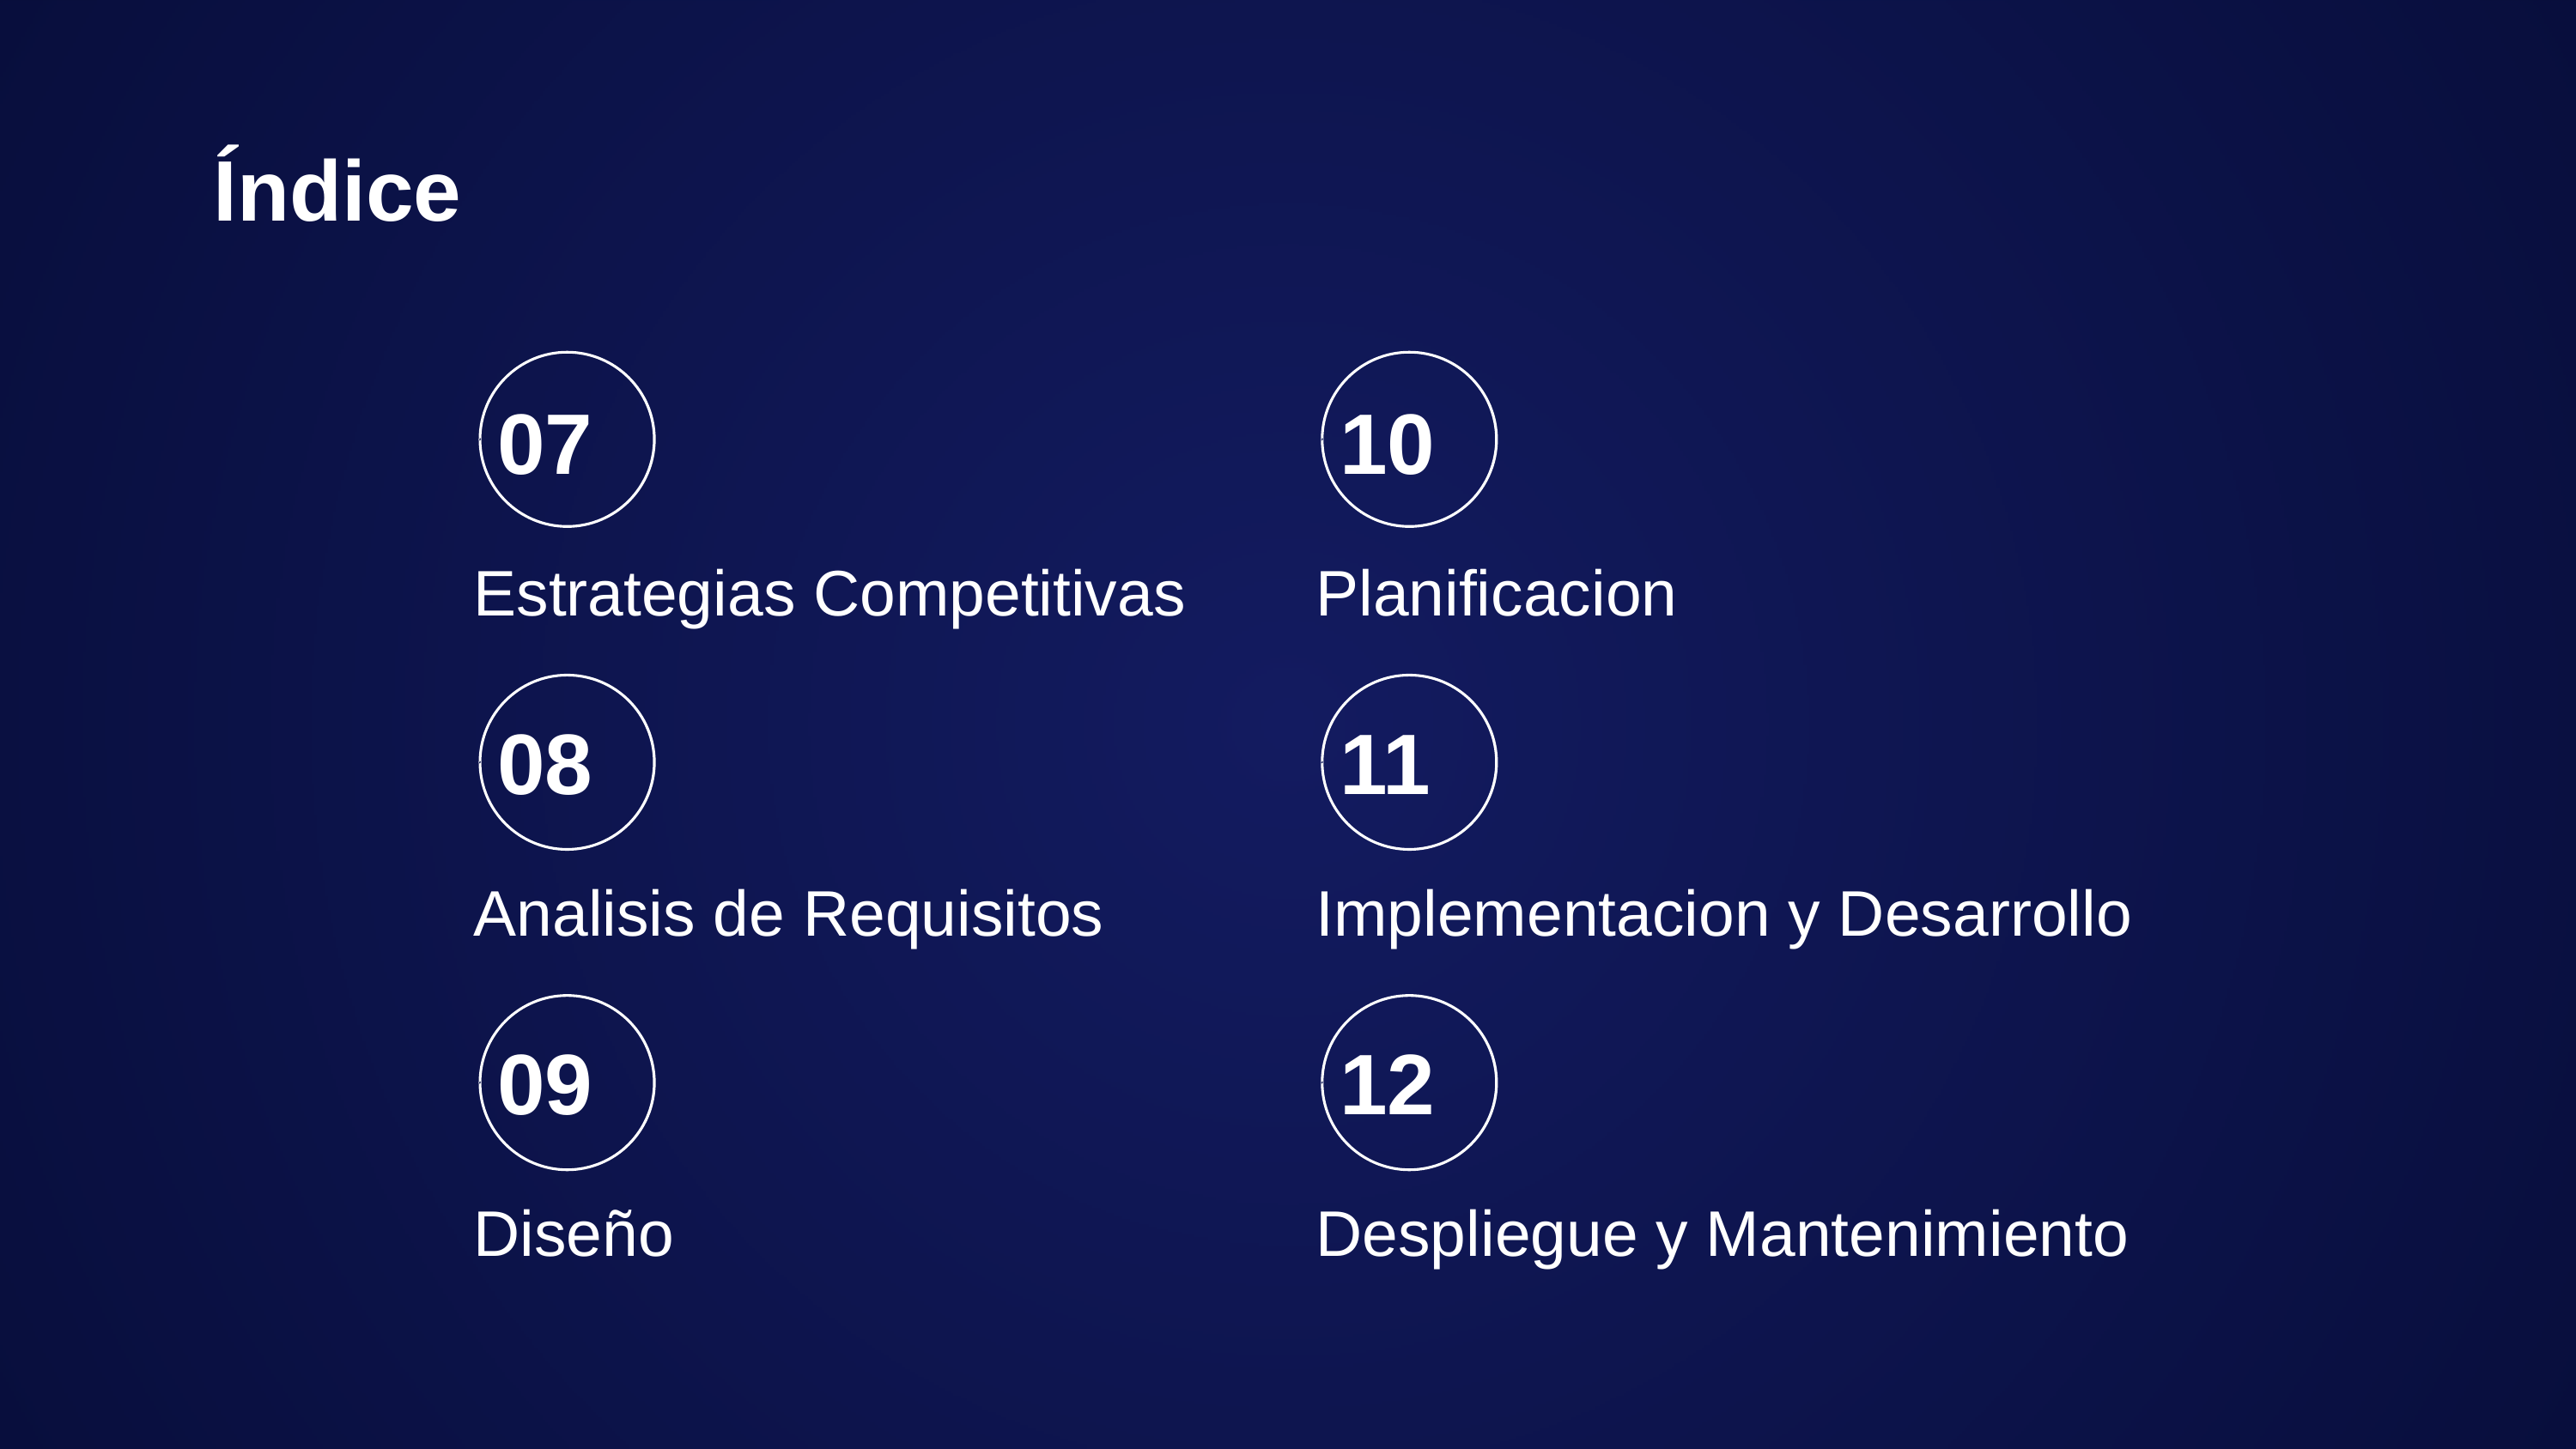

Índice

07
10
Estrategias Competitivas
Planificacion

08
11
Analisis de Requisitos
Implementacion y Desarrollo

09
12
Diseño
Despliegue y Mantenimiento